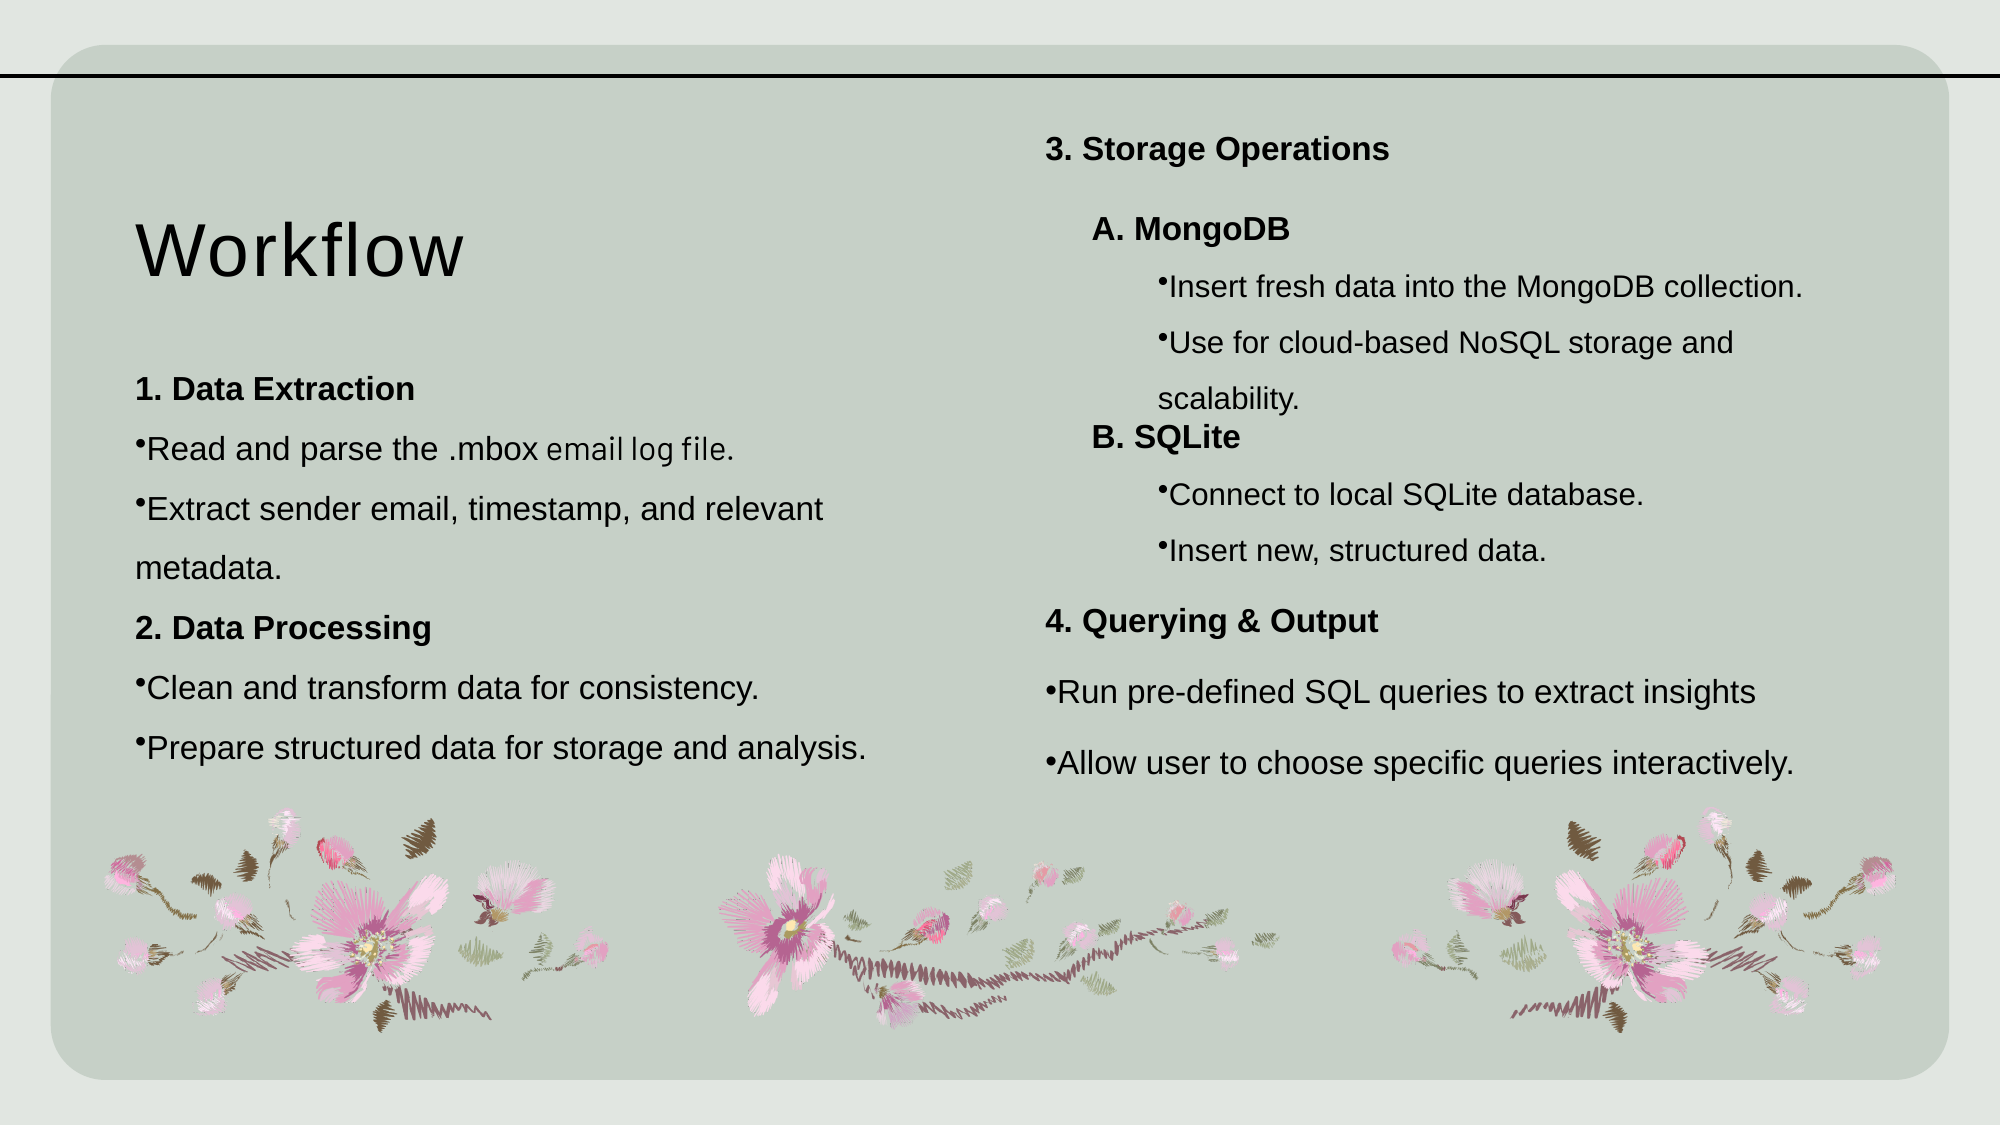

# Workflow
3. Storage Operations

     A. MongoDB
Insert fresh data into the MongoDB collection.
Use for cloud-based NoSQL storage and scalability.
     B. SQLite
Connect to local SQLite database.
Insert new, structured data.
4. Querying & Output
Run pre-defined SQL queries to extract insights
Allow user to choose specific queries interactively.

1. Data Extraction
Read and parse the .mbox email log file.
Extract sender email, timestamp, and relevant metadata.
2. Data Processing
Clean and transform data for consistency.
Prepare structured data for storage and analysis.